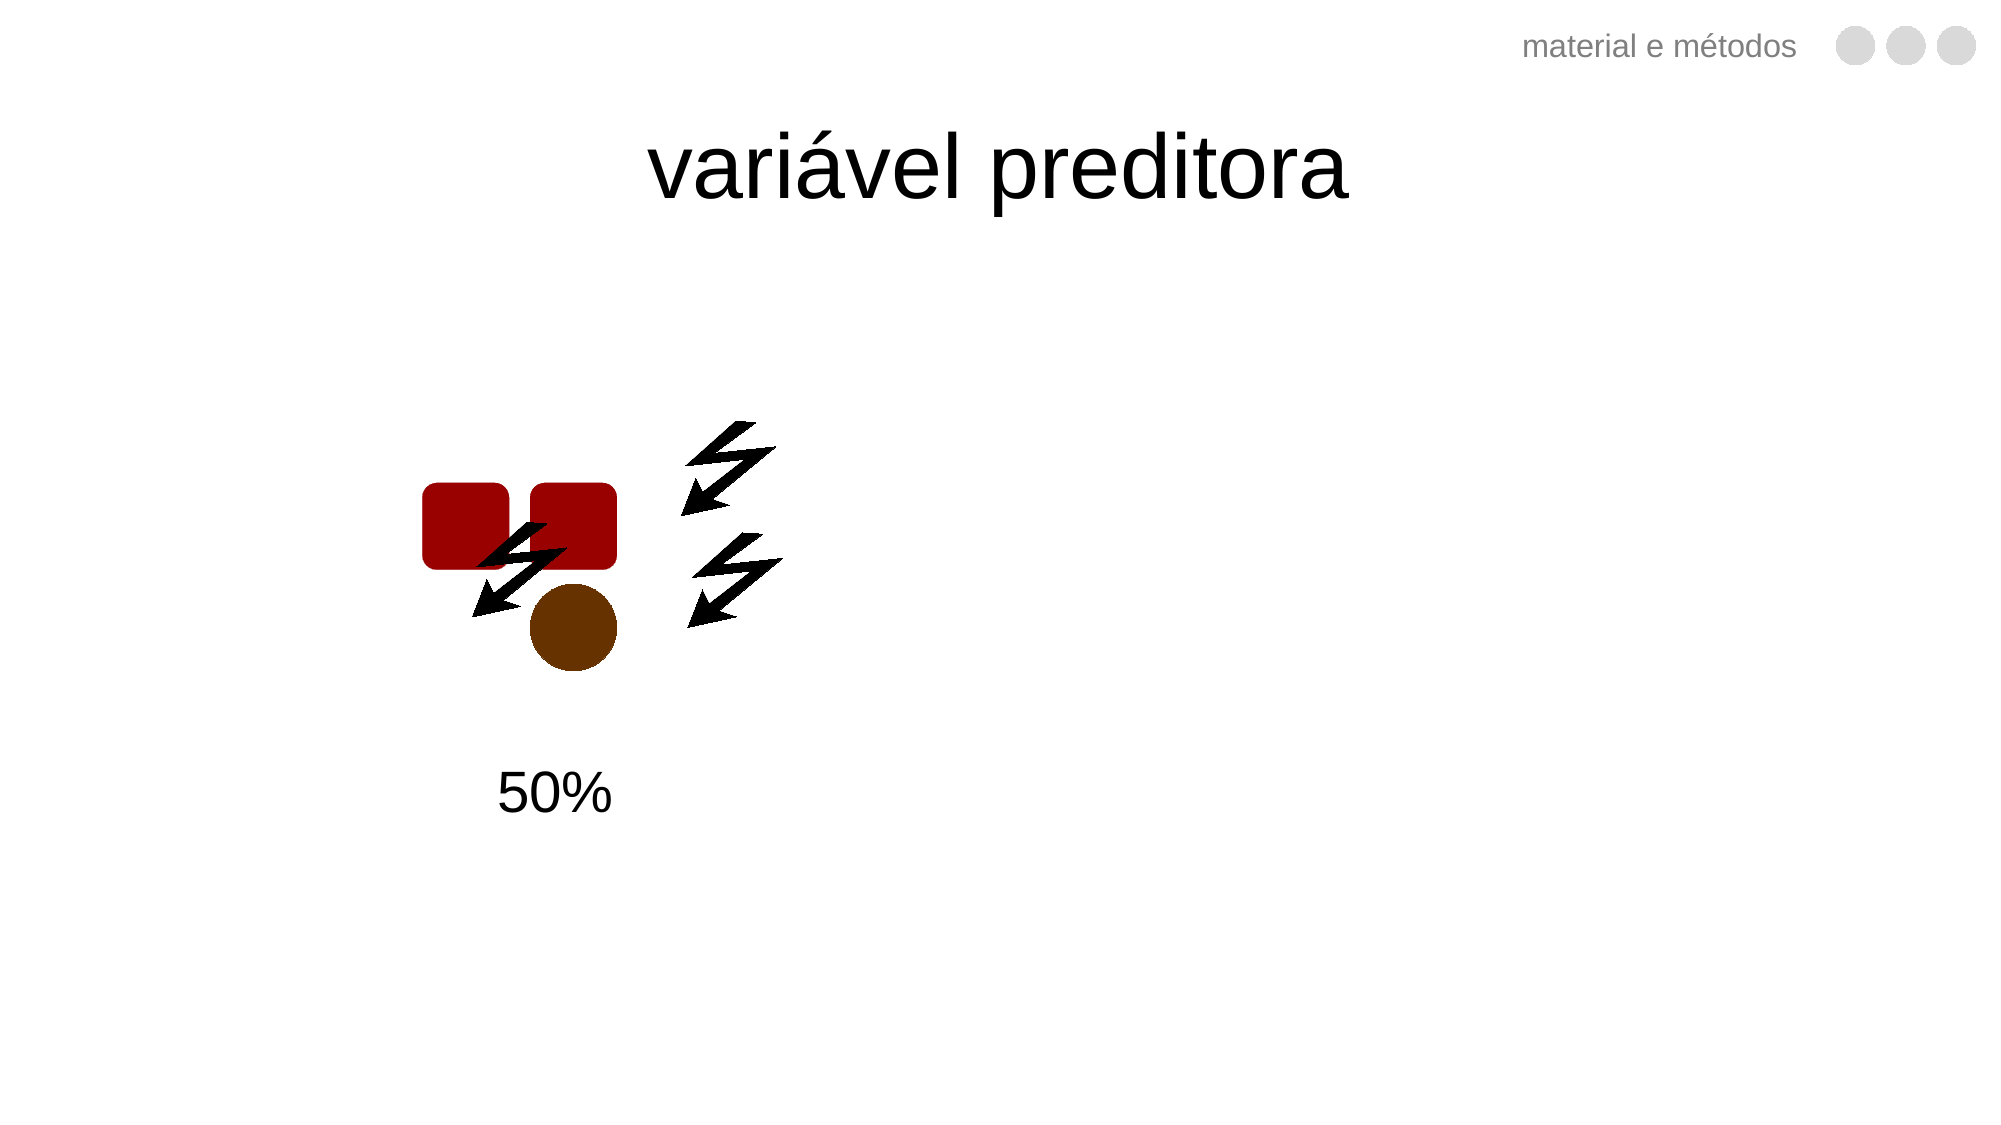

material e métodos

# variável preditora

50%